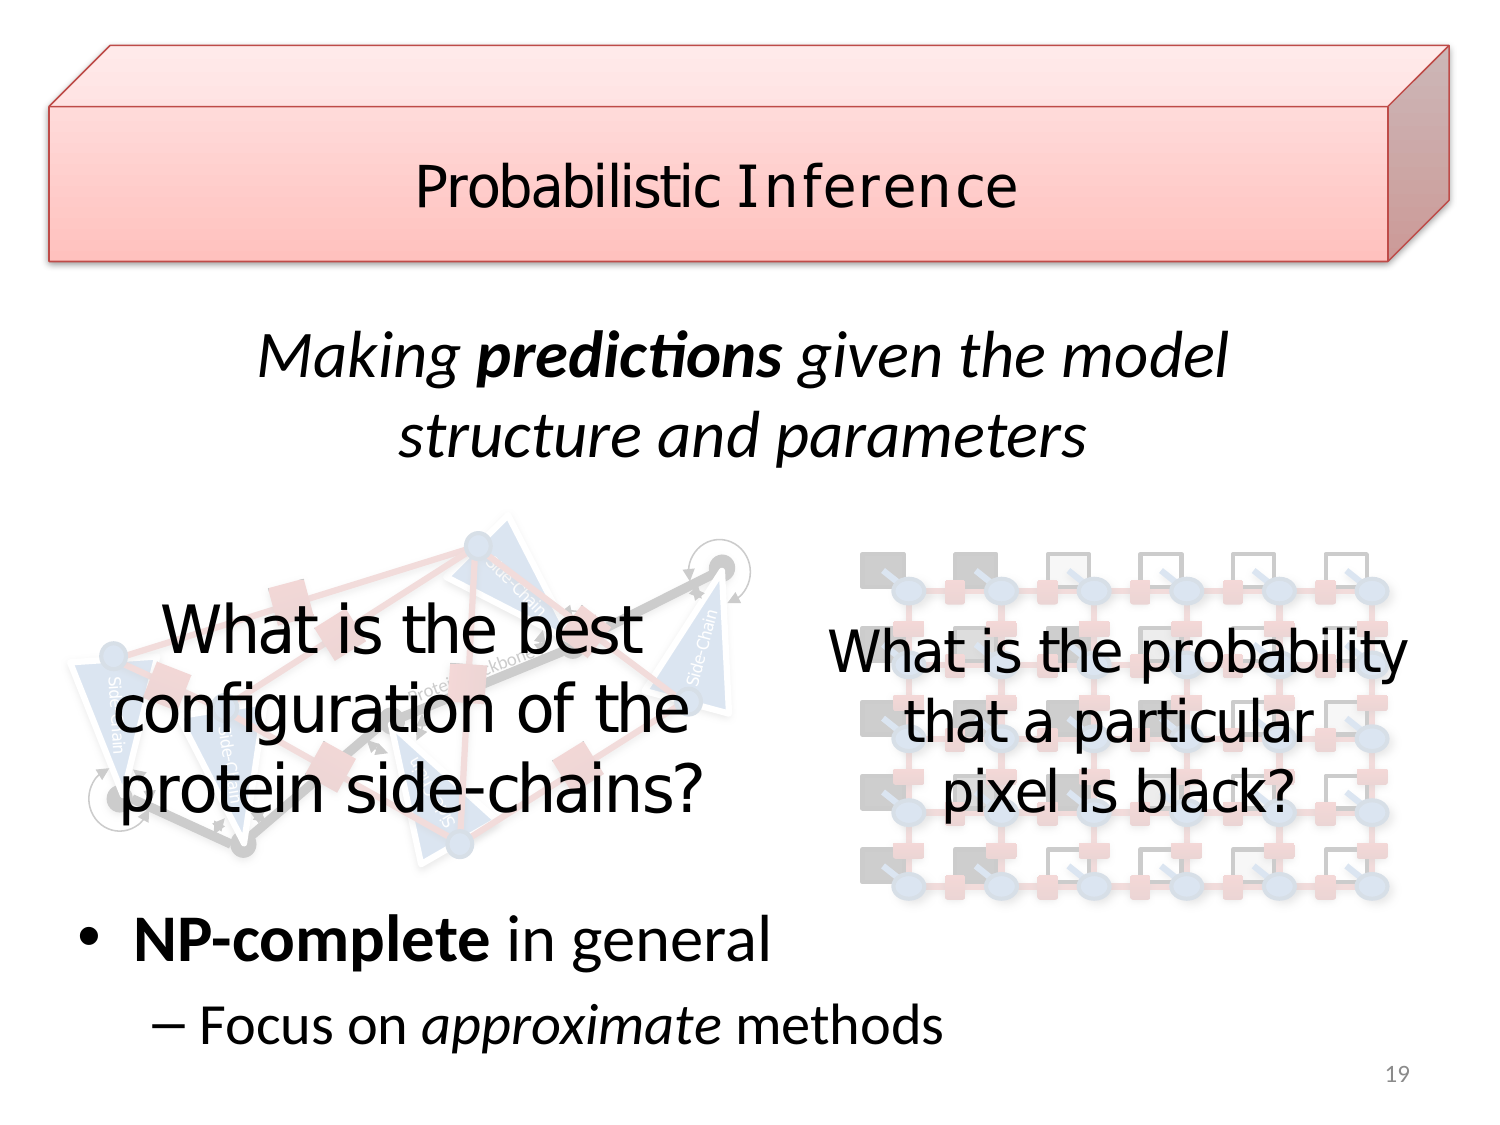

Probabilistic Inference
Making predictions given the model structure and parameters
What is the best
configuration of the
protein side-chains?
What is the probability
that a particular
pixel is black?
Side-Chain

Side-Chain

Protein Backbone
Side-Chain

Side-Chain
Side-Chain

NP-complete in general
Focus on approximate methods
19